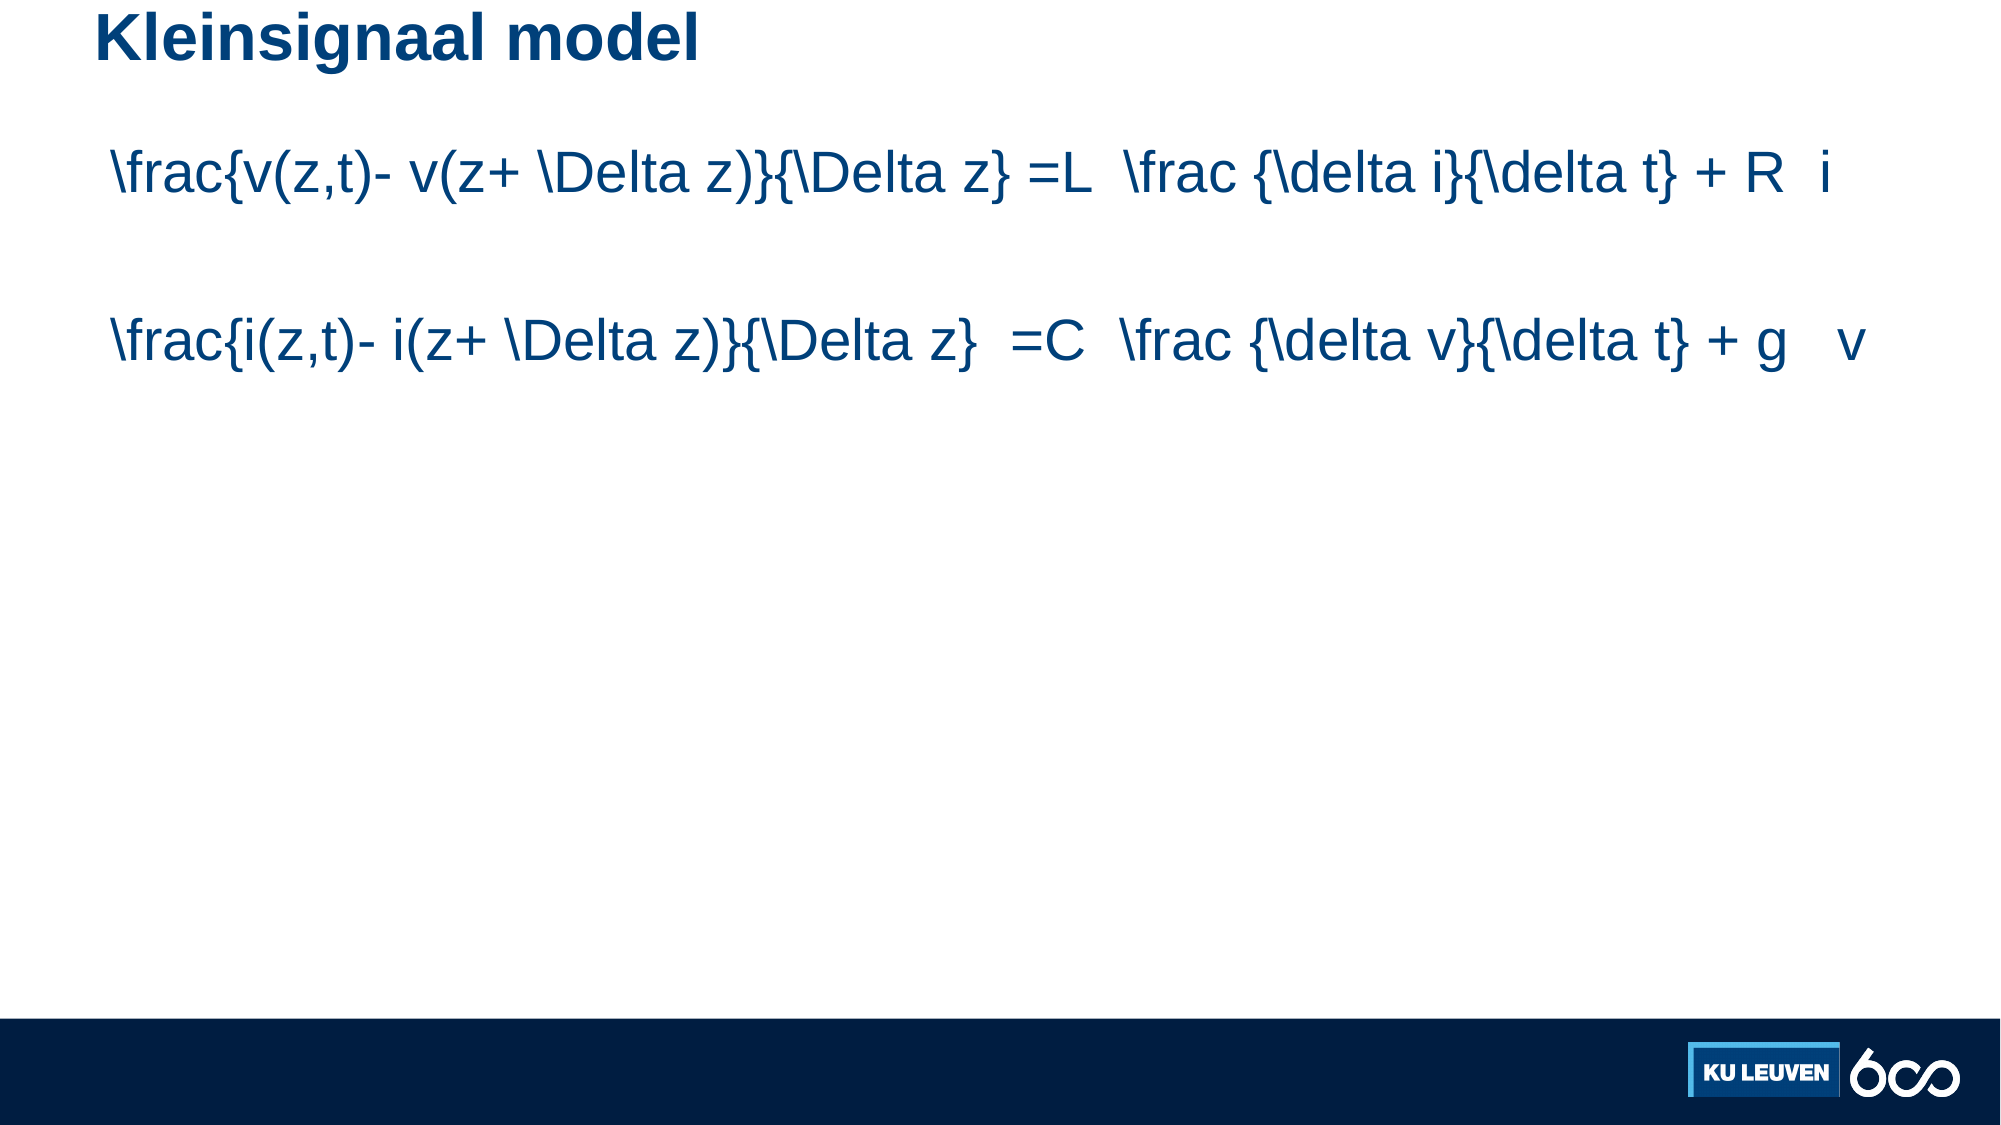

# Kleinsignaal model
 \frac{v(z,t)- v(z+ \Delta z)}{\Delta z} =L  \frac {\delta i}{\delta t} + R  i

 \frac{i(z,t)- i(z+ \Delta z)}{\Delta z}  =C  \frac {\delta v}{\delta t} + g   v